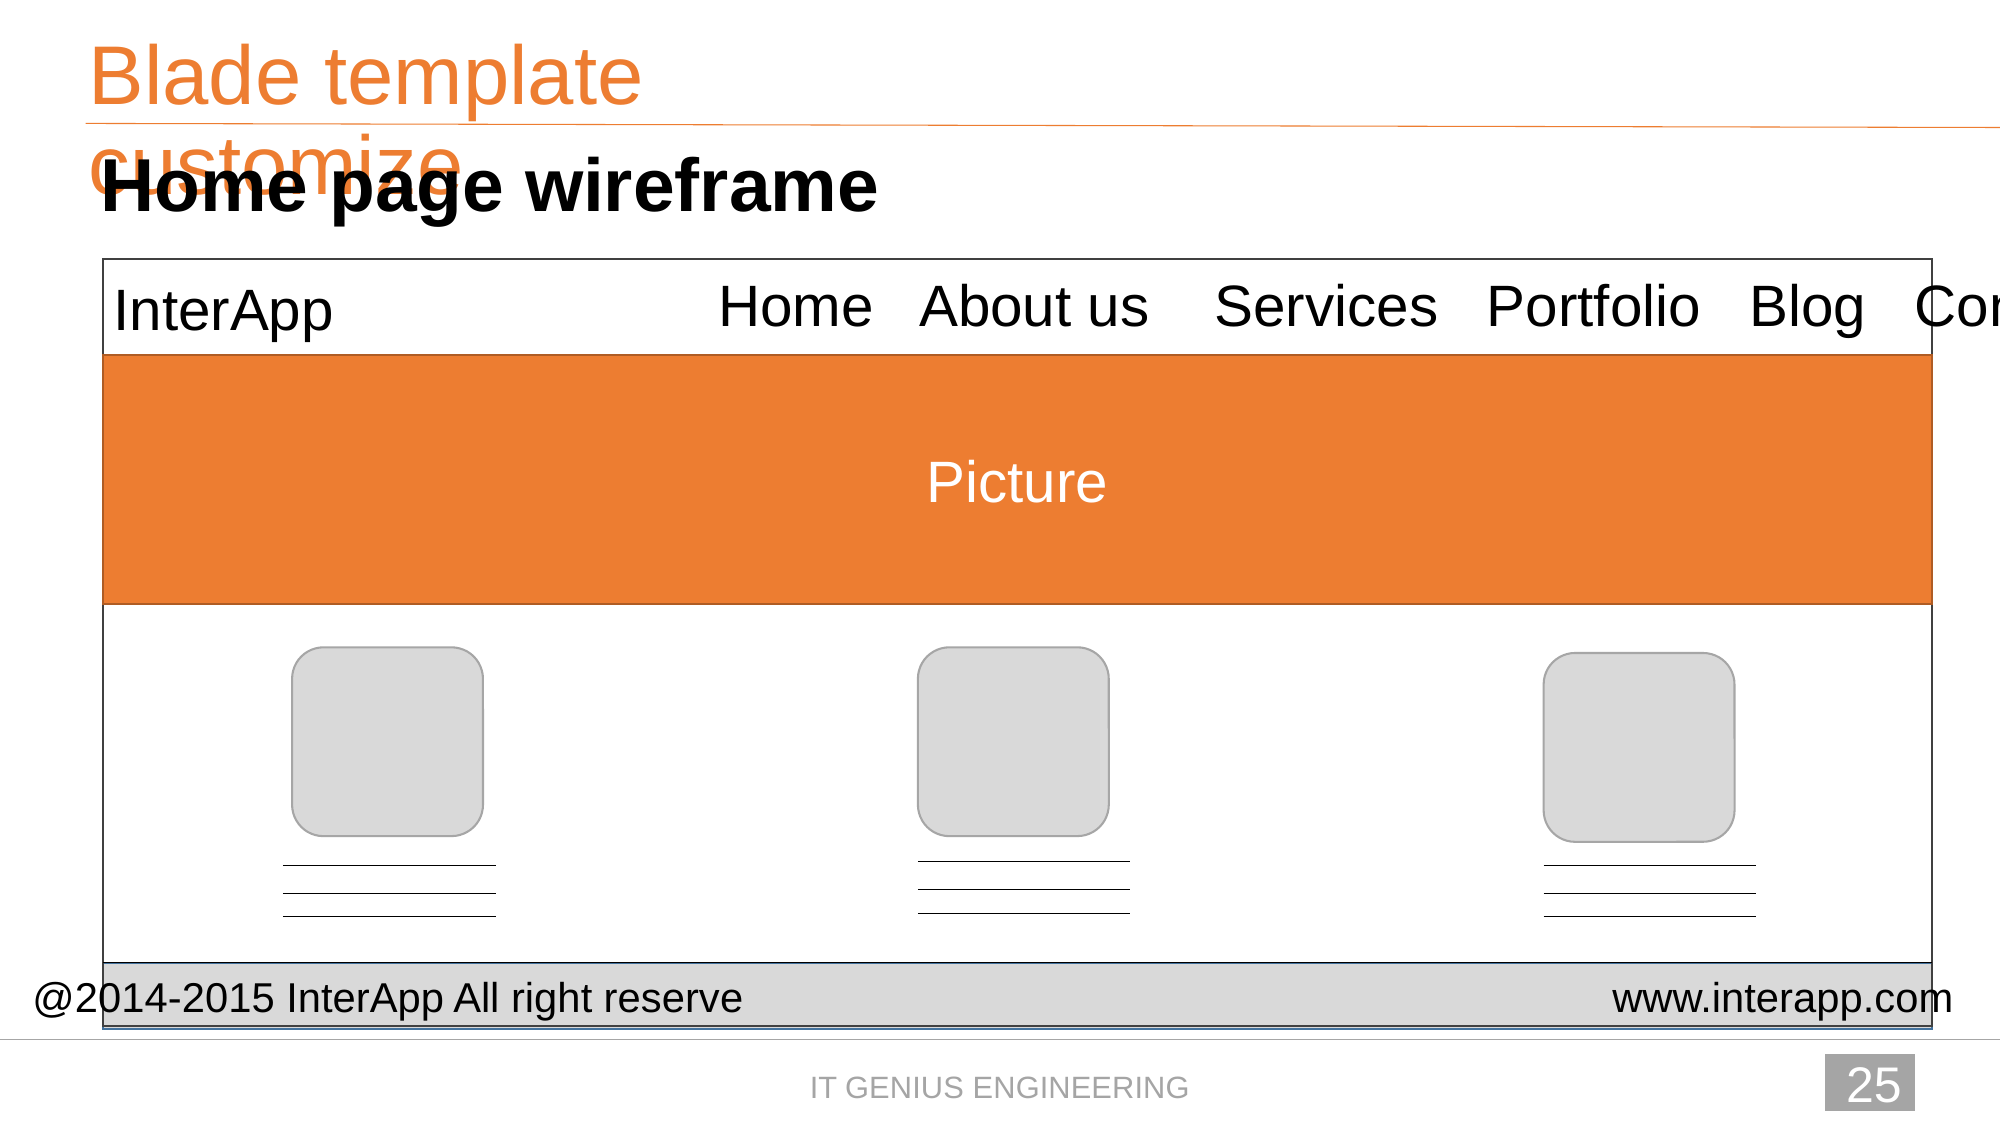

Blade template customize
Home page wireframe

Home   About us    Services   Portfolio   Blog   Contact
InterApp
Picture

www.interapp.com

@2014-2015 InterApp All right reserve
25
IT GENIUS ENGINEERING